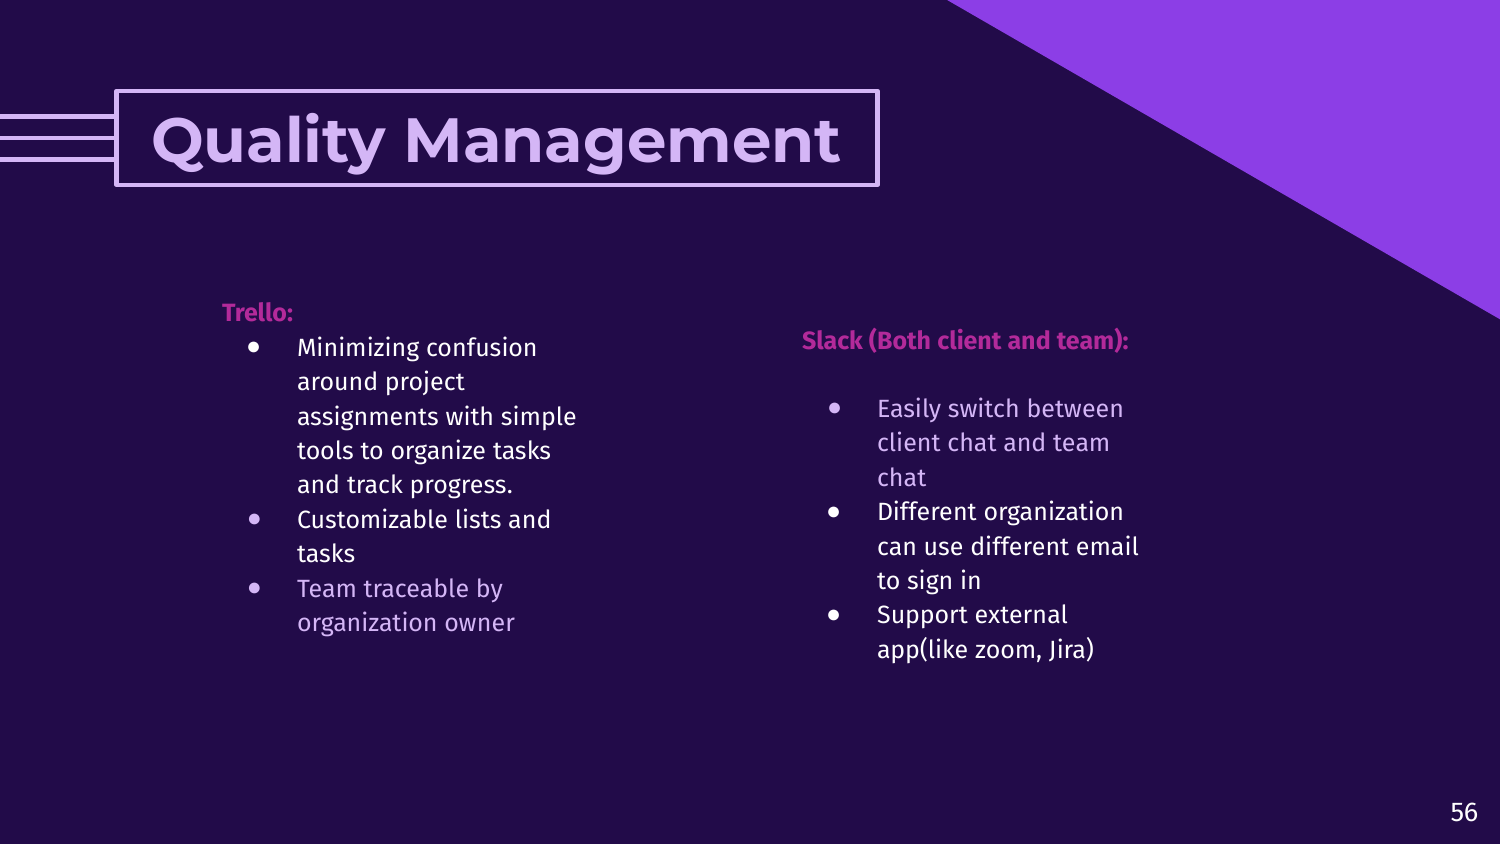

# Quality Management
Trello:
Minimizing confusion around project assignments with simple tools to organize tasks and track progress.
Customizable lists and tasks
Team traceable by organization owner
Slack (Both client and team):
Easily switch between client chat and team chat
Different organization can use different email to sign in
Support external app(like zoom, Jira)

56